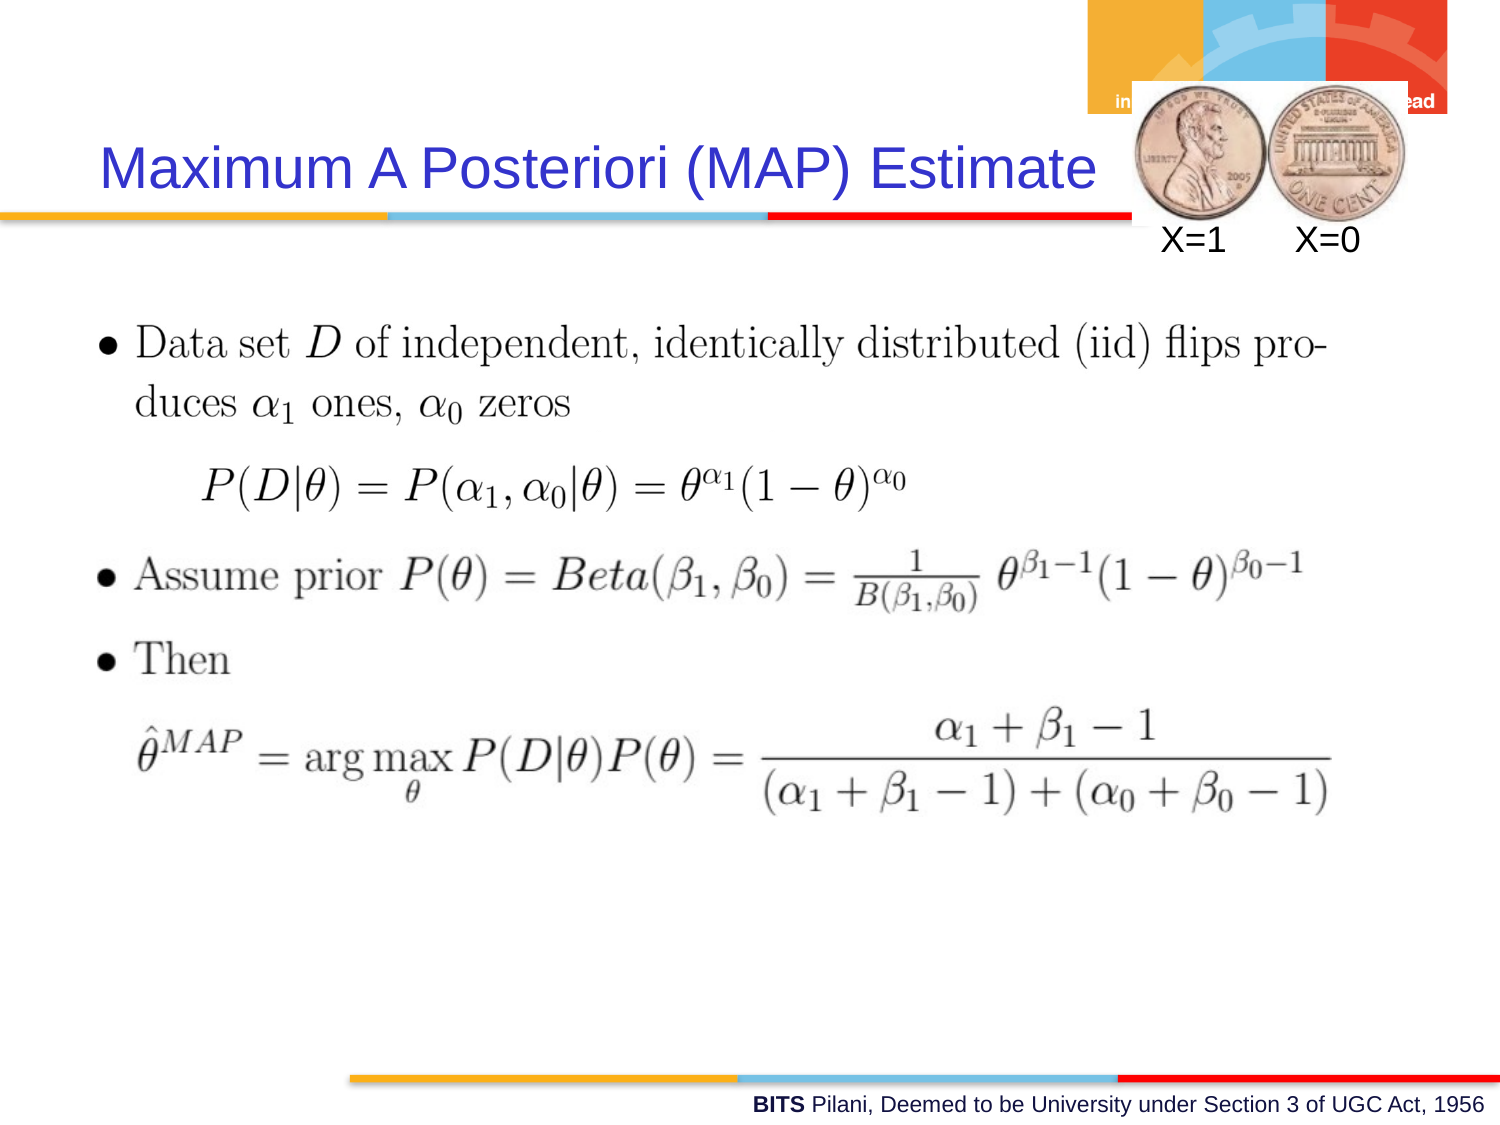

Maximum A Posteriori (MAP) Estimate
X=1	X=0